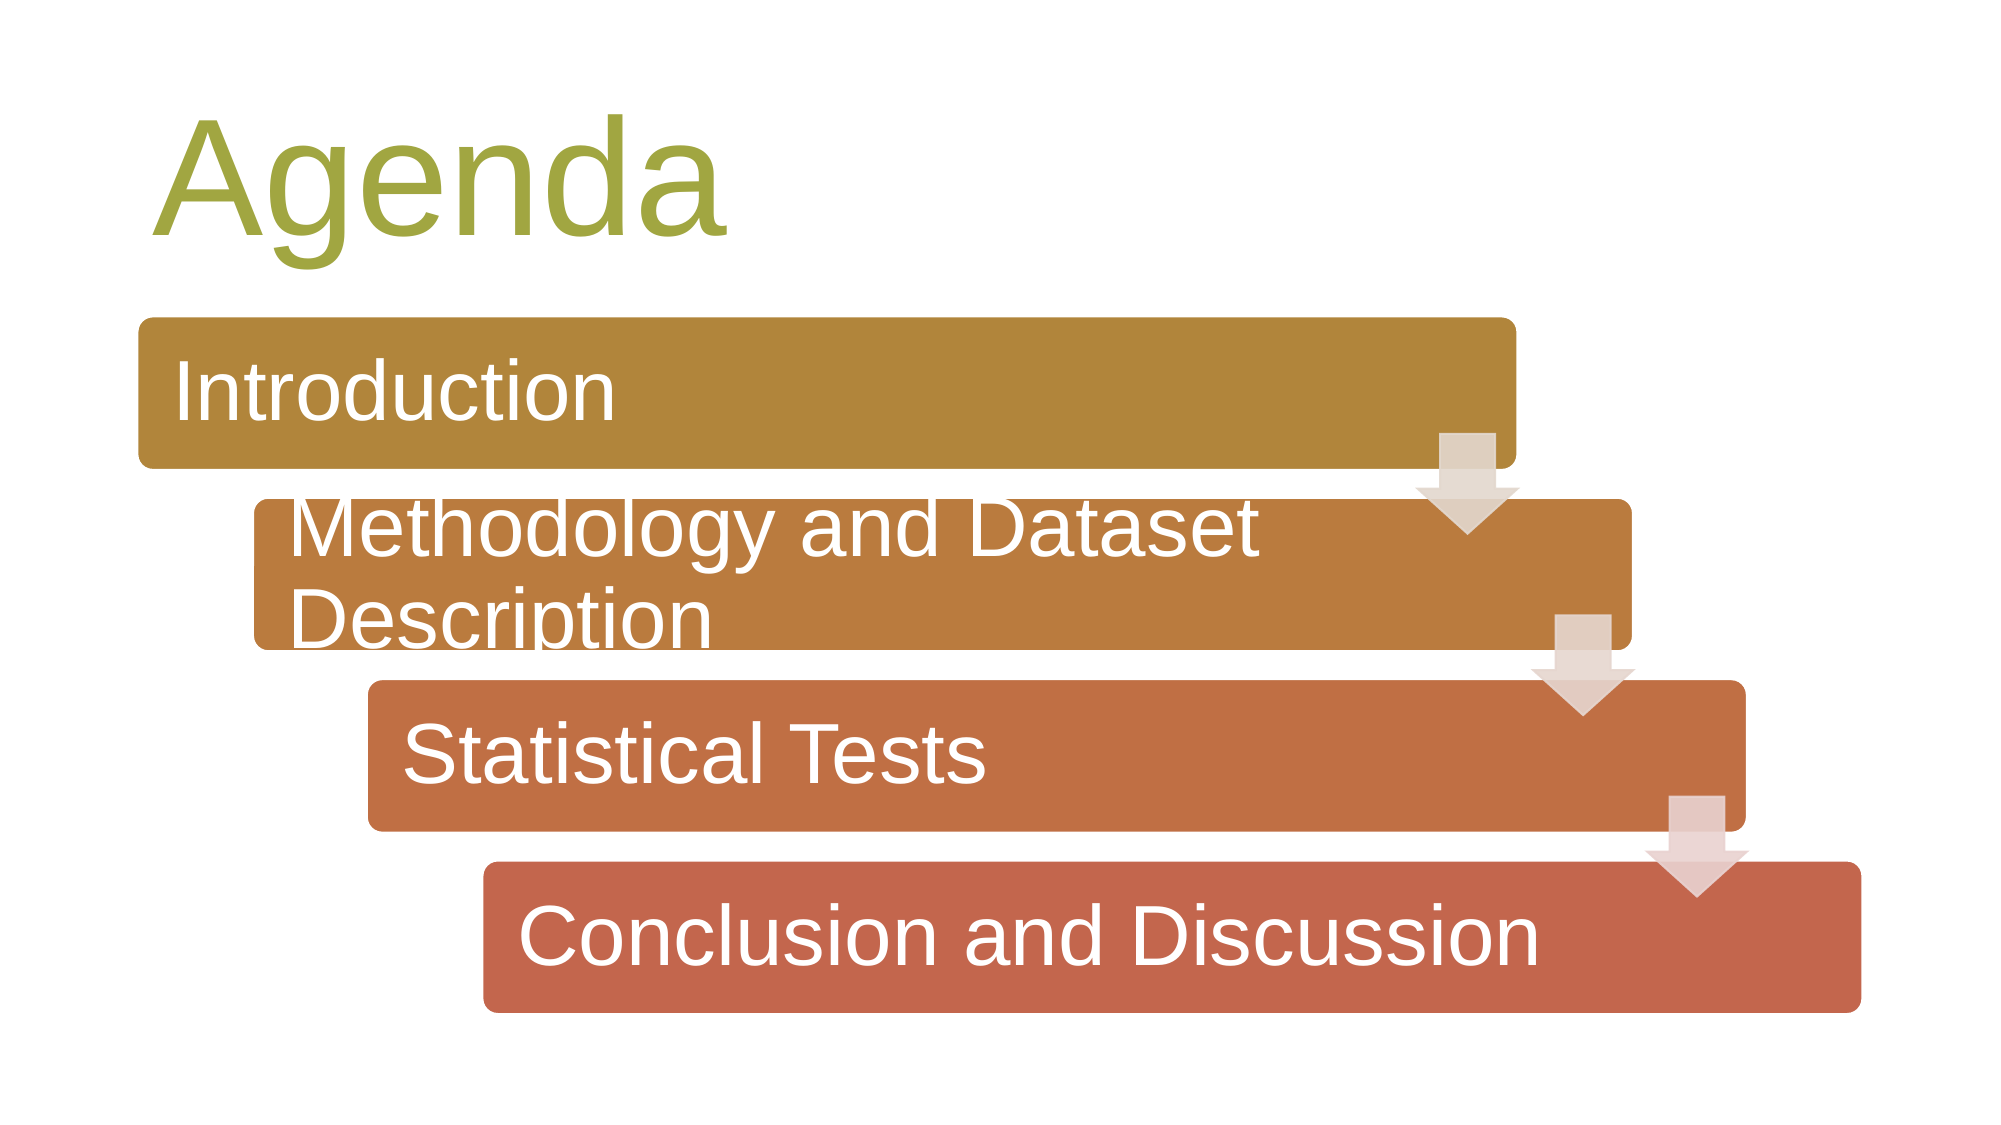

# Agenda
Introduction
Methodology and Dataset Description
Statistical Tests
Conclusion and Discussion

Al Akhawayn University - CSC 5341
2